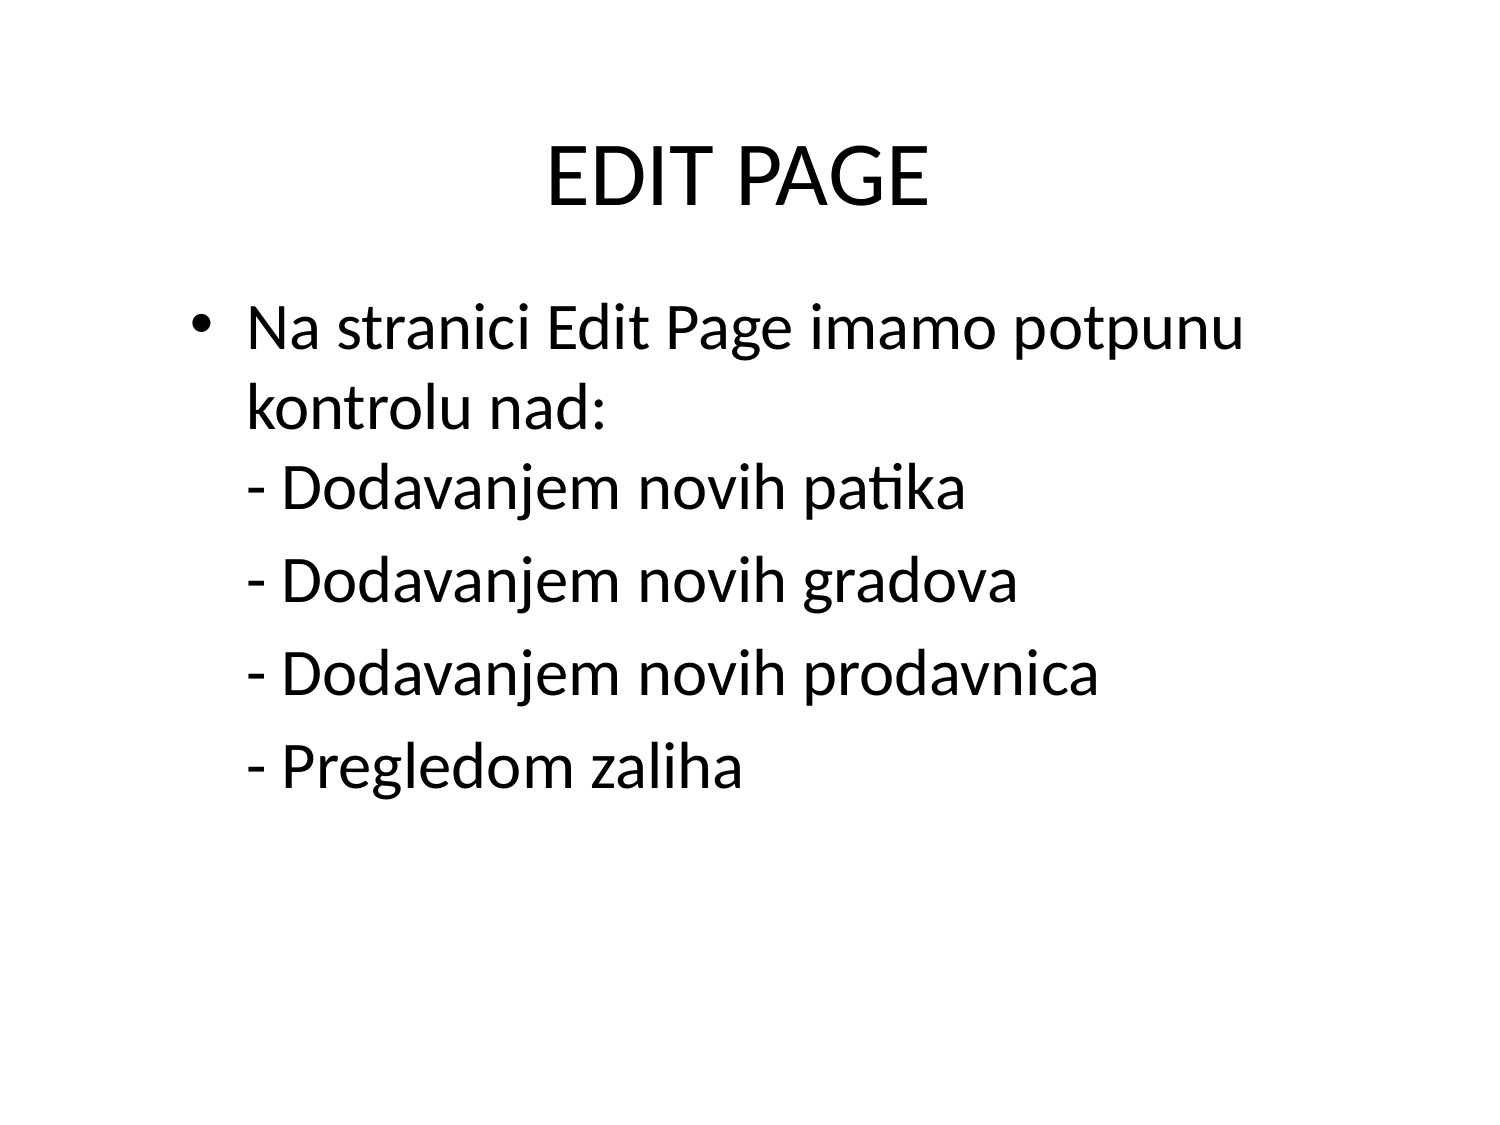

# EDIT PAGE
Na stranici Edit Page imamo potpunu kontrolu nad:
- Dodavanjem novih patika
   - Dodavanjem novih gradova
   - Dodavanjem novih prodavnica
   - Pregledom zaliha